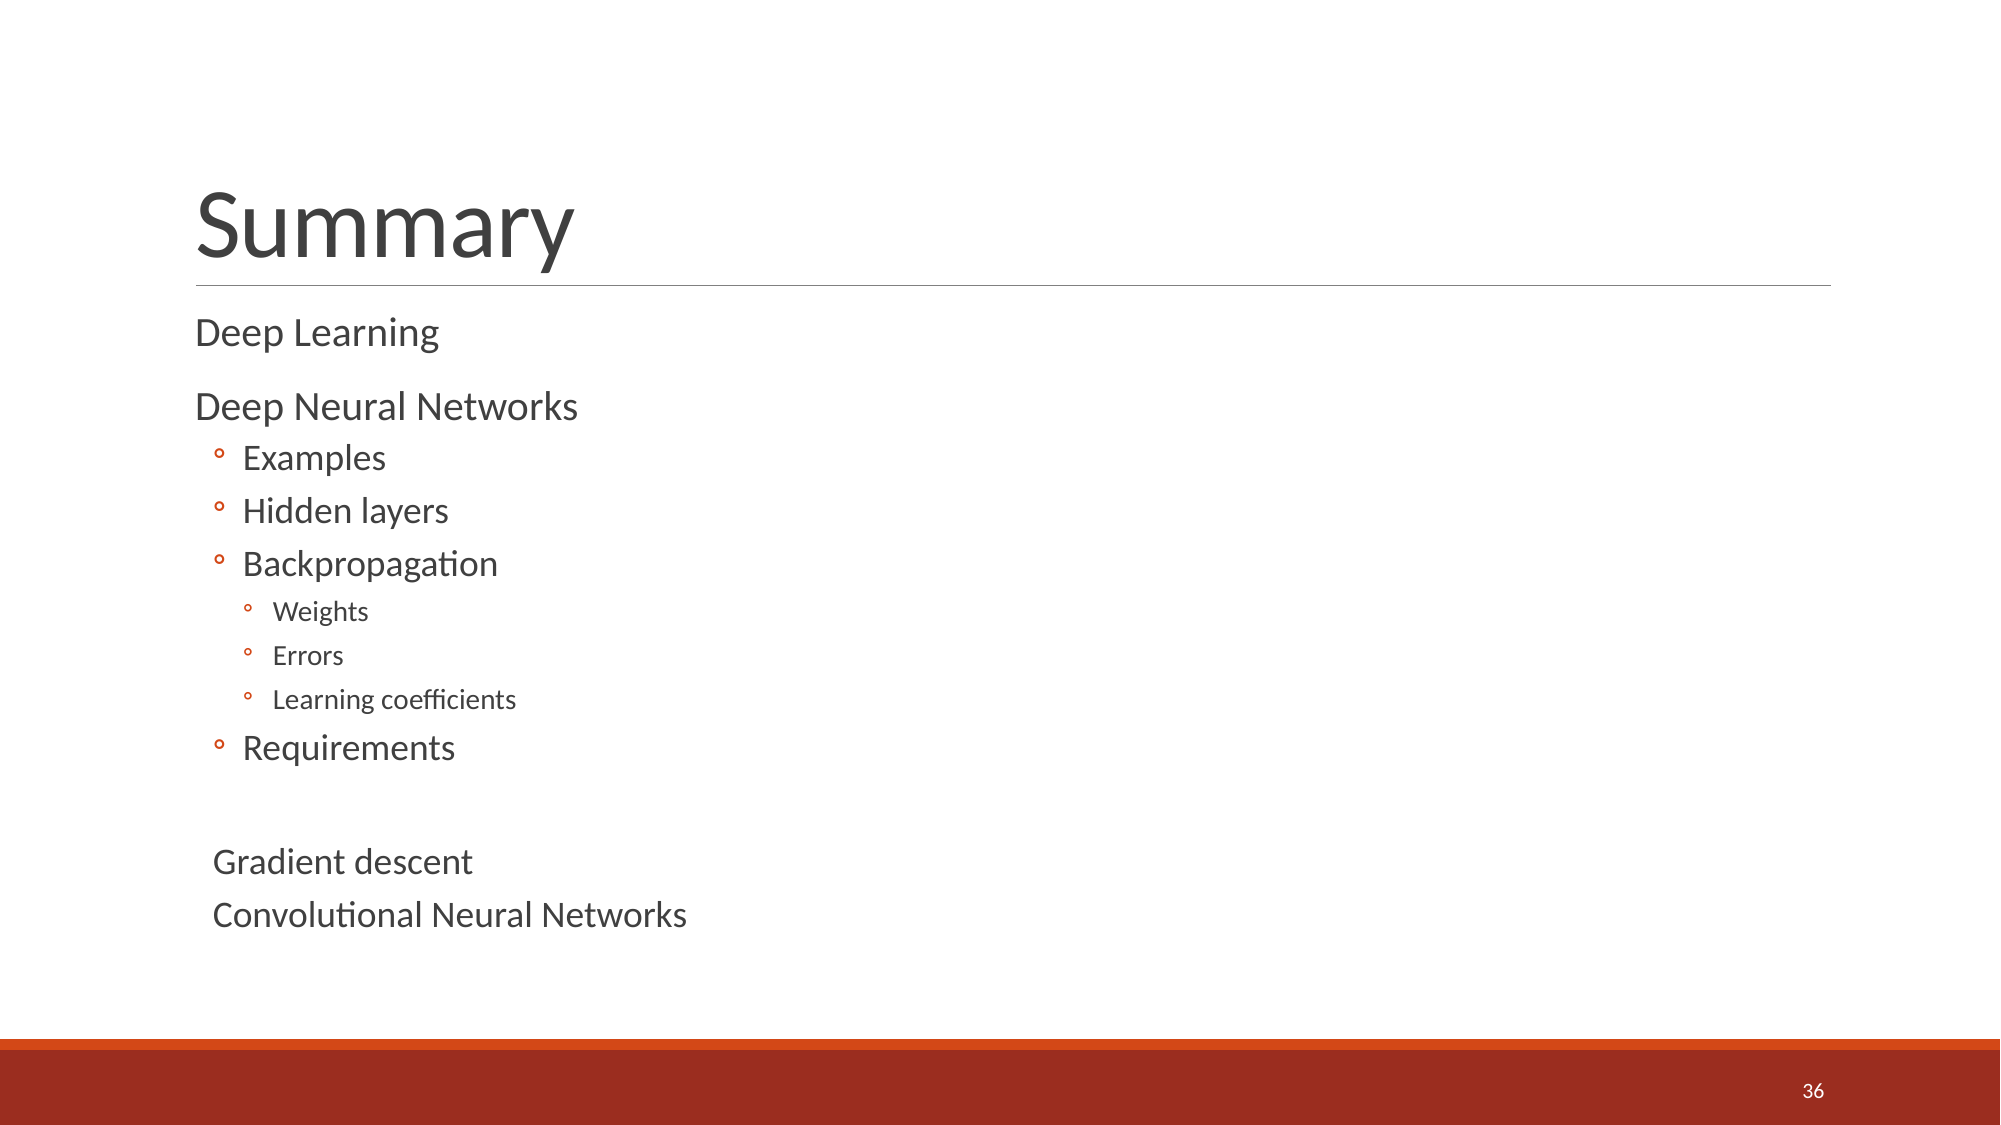

# Summary
Deep Learning
Deep Neural Networks
Examples
Hidden layers
Backpropagation
Weights
Errors
Learning coefficients
Requirements

Gradient descent
Convolutional Neural Networks
36